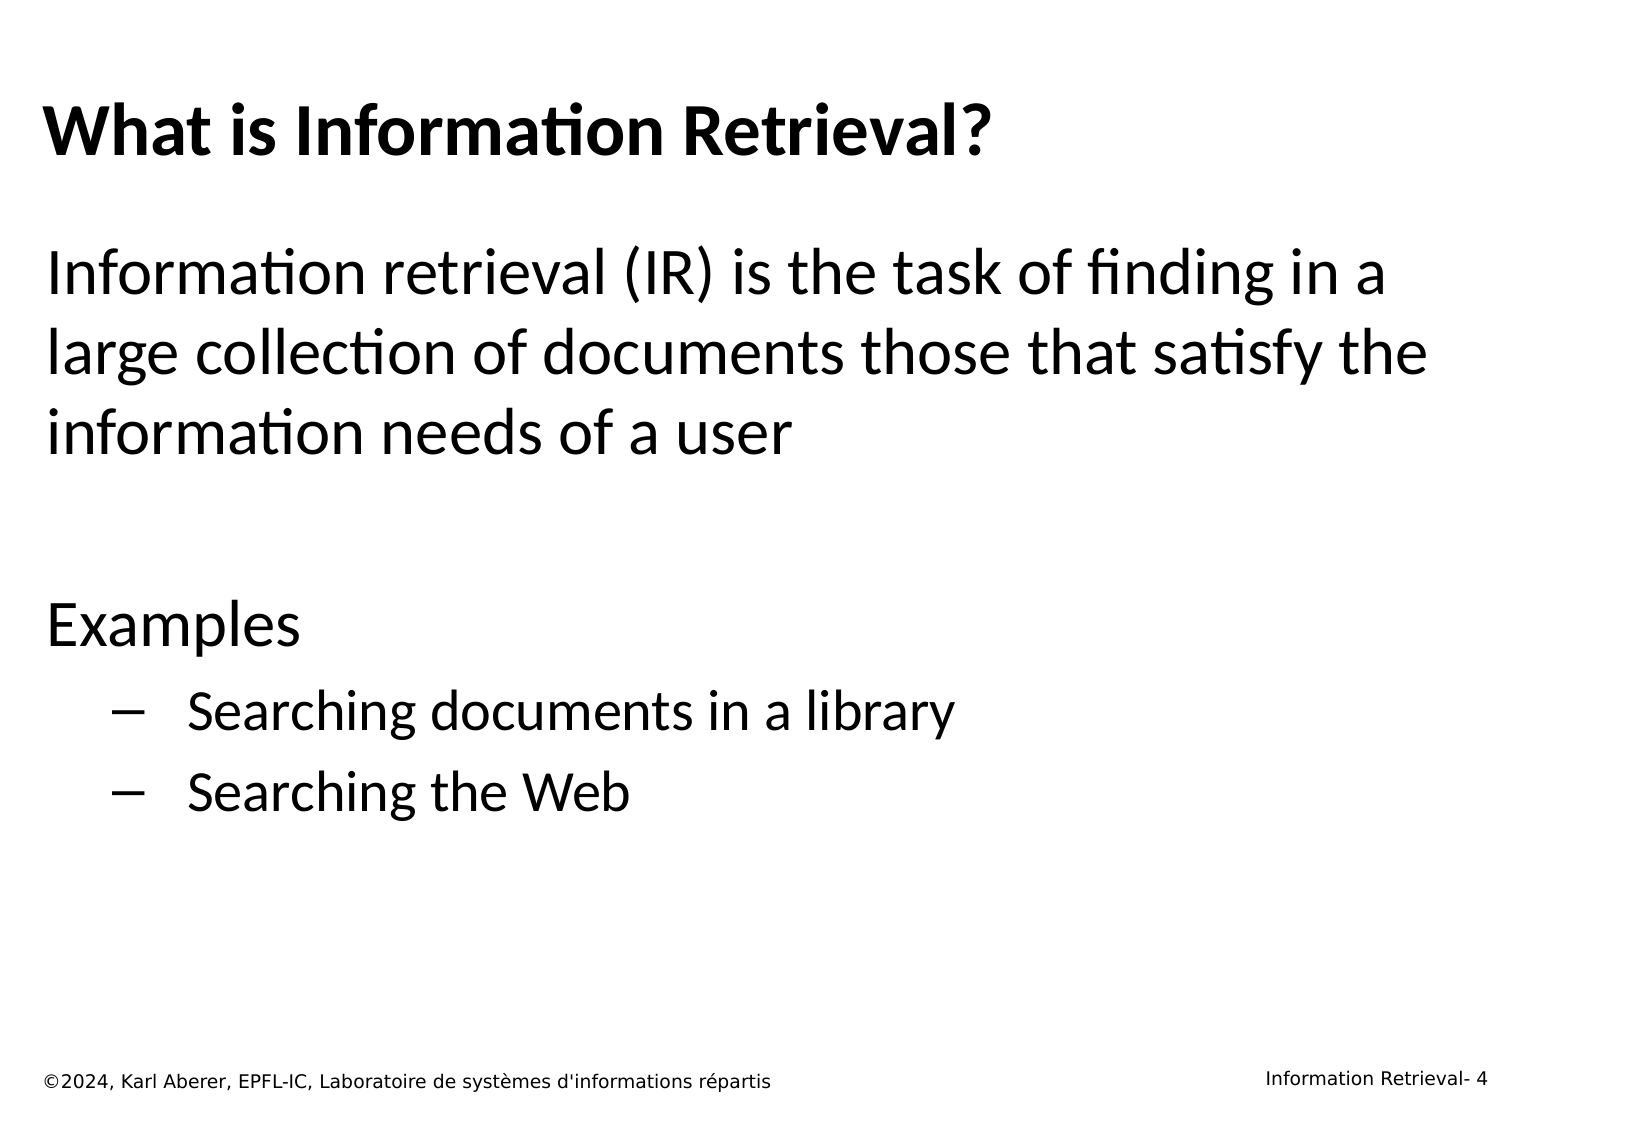

# What is Information Retrieval?
Information retrieval (IR) is the task of finding in a large collection of documents those that satisfy the information needs of a user

Examples
Searching documents in a library
Searching the Web

©2024, Karl Aberer, EPFL-IC, Laboratoire de systèmes d'informations répartis